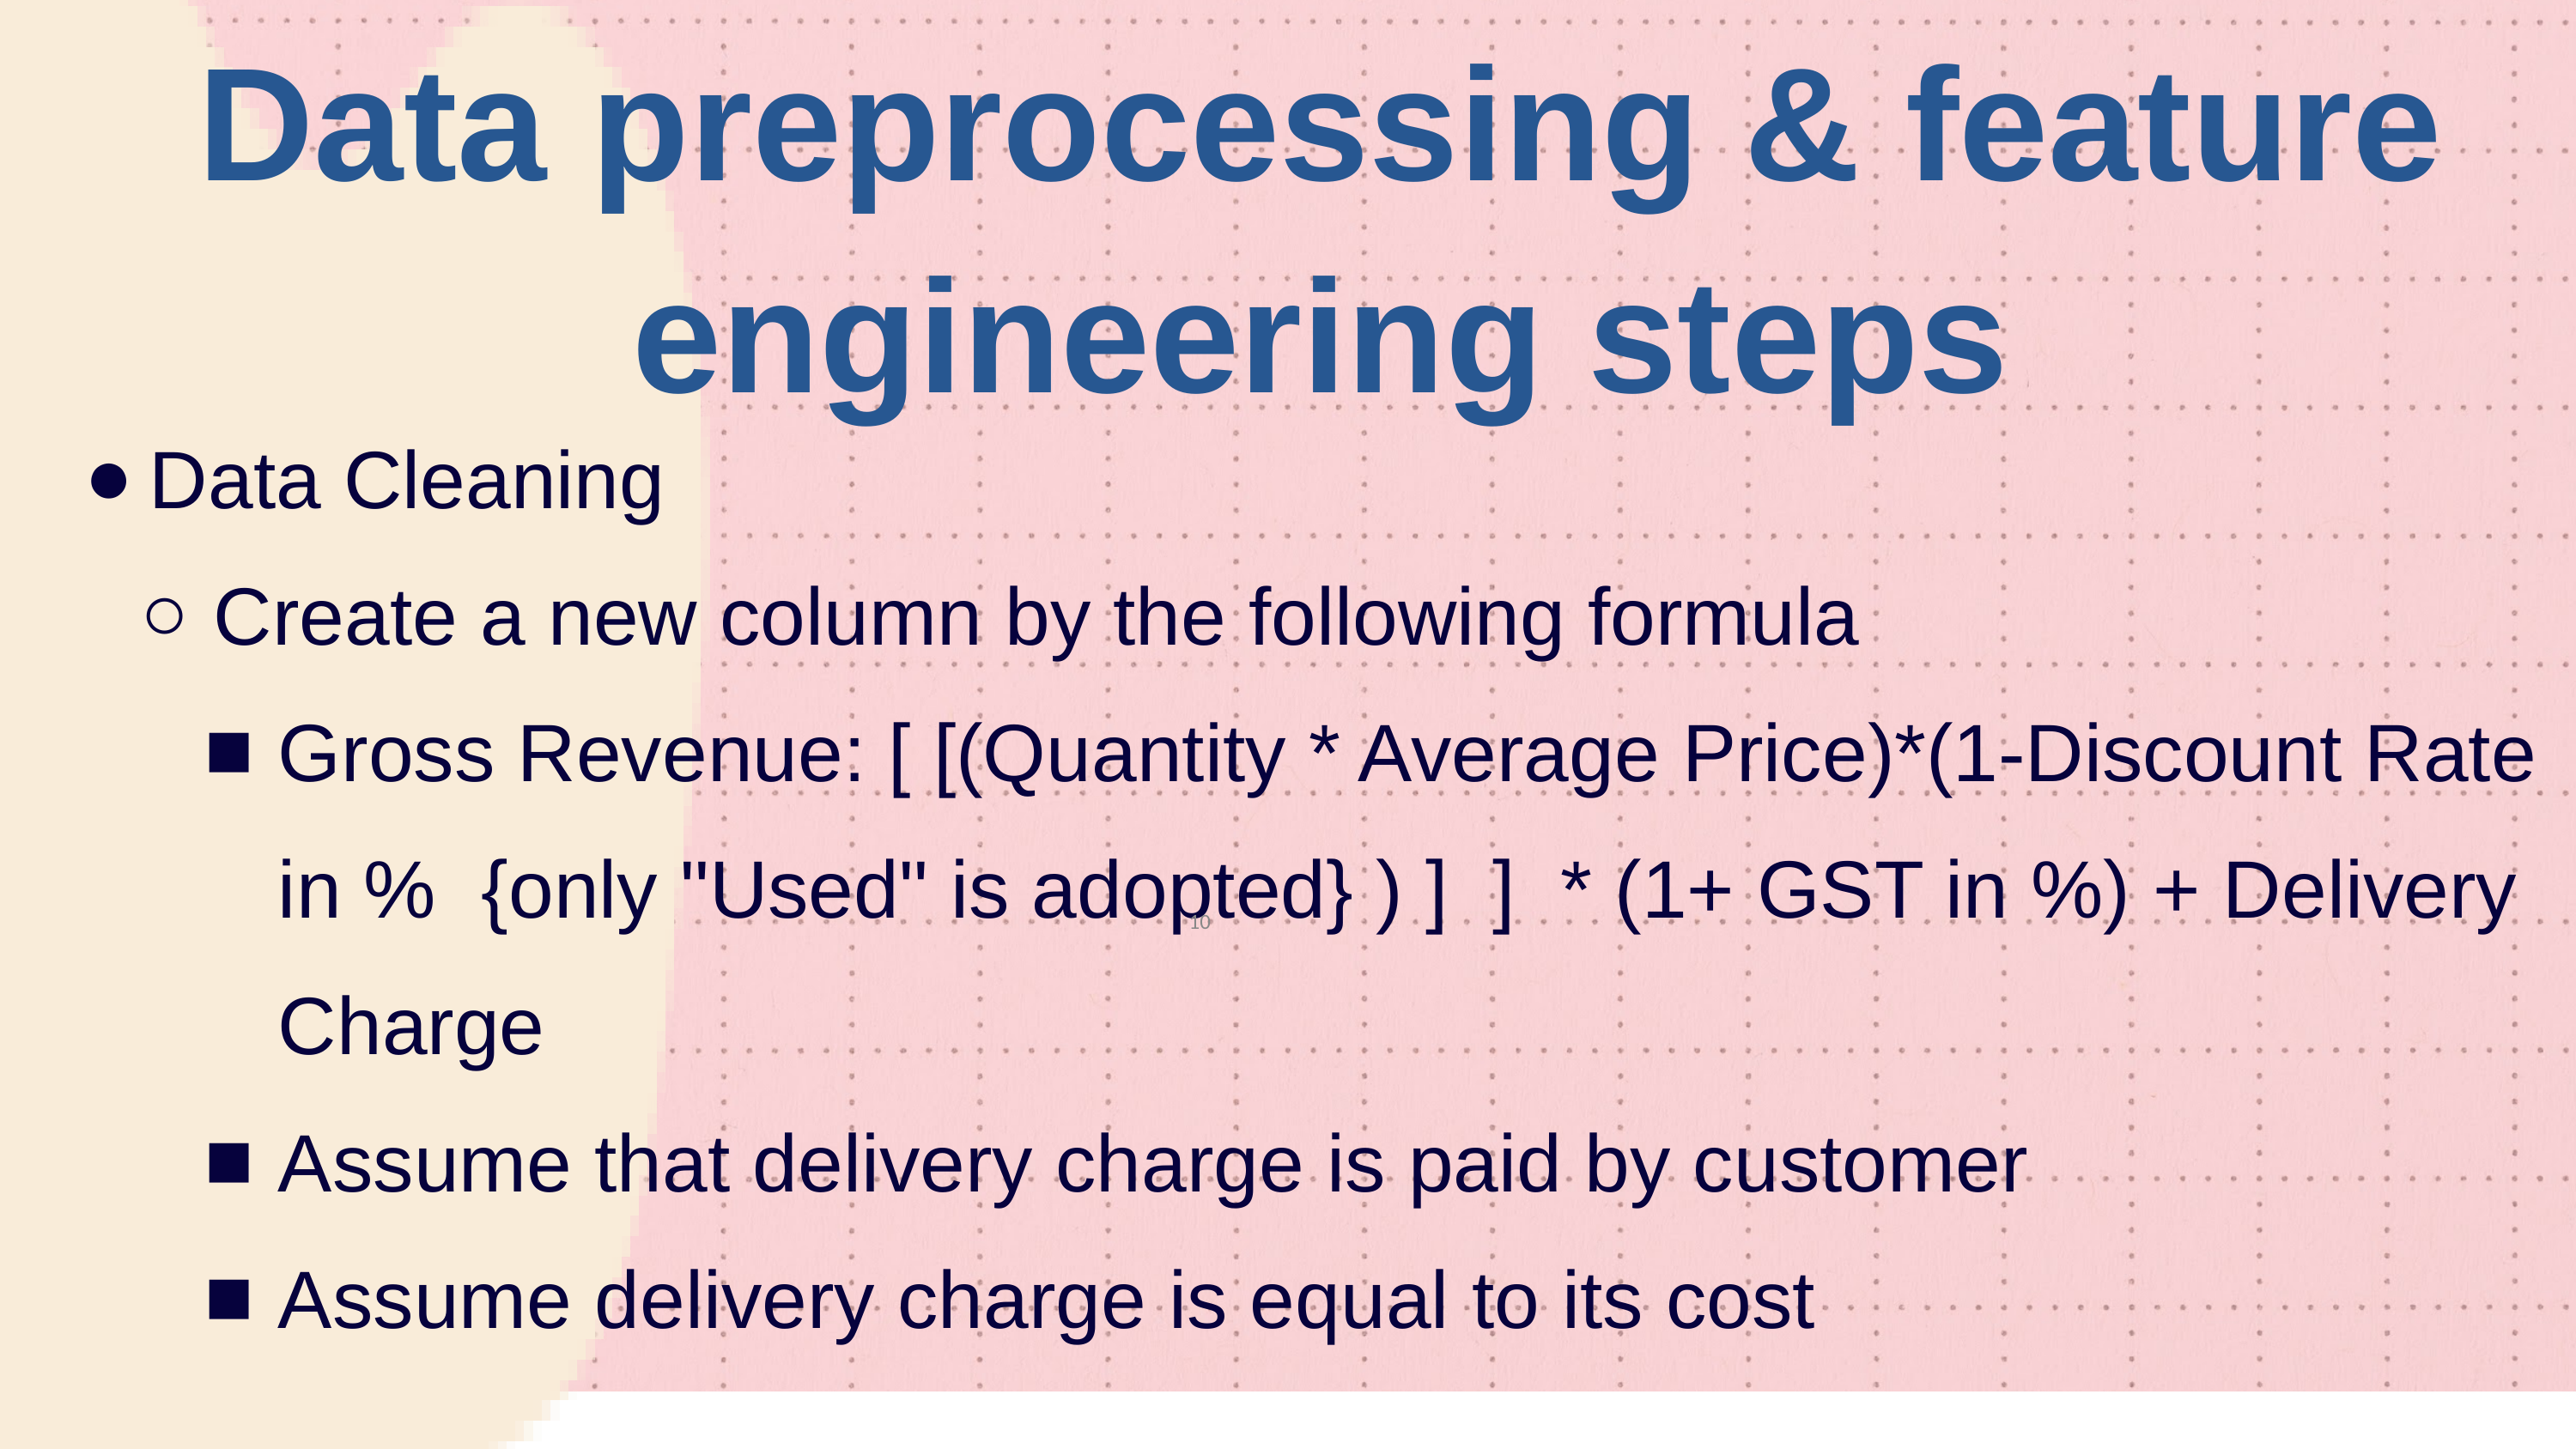

Data preprocessing & feature engineering steps

Data Cleaning
Create a new column by the following formula
Gross Revenue: [ [(Quantity * Average Price)*(1-Discount Rate in %  {only "Used" is adopted} ) ]  ]  * (1+ GST in %) + Delivery Charge
Assume that delivery charge is paid by customer
Assume delivery charge is equal to its cost

10